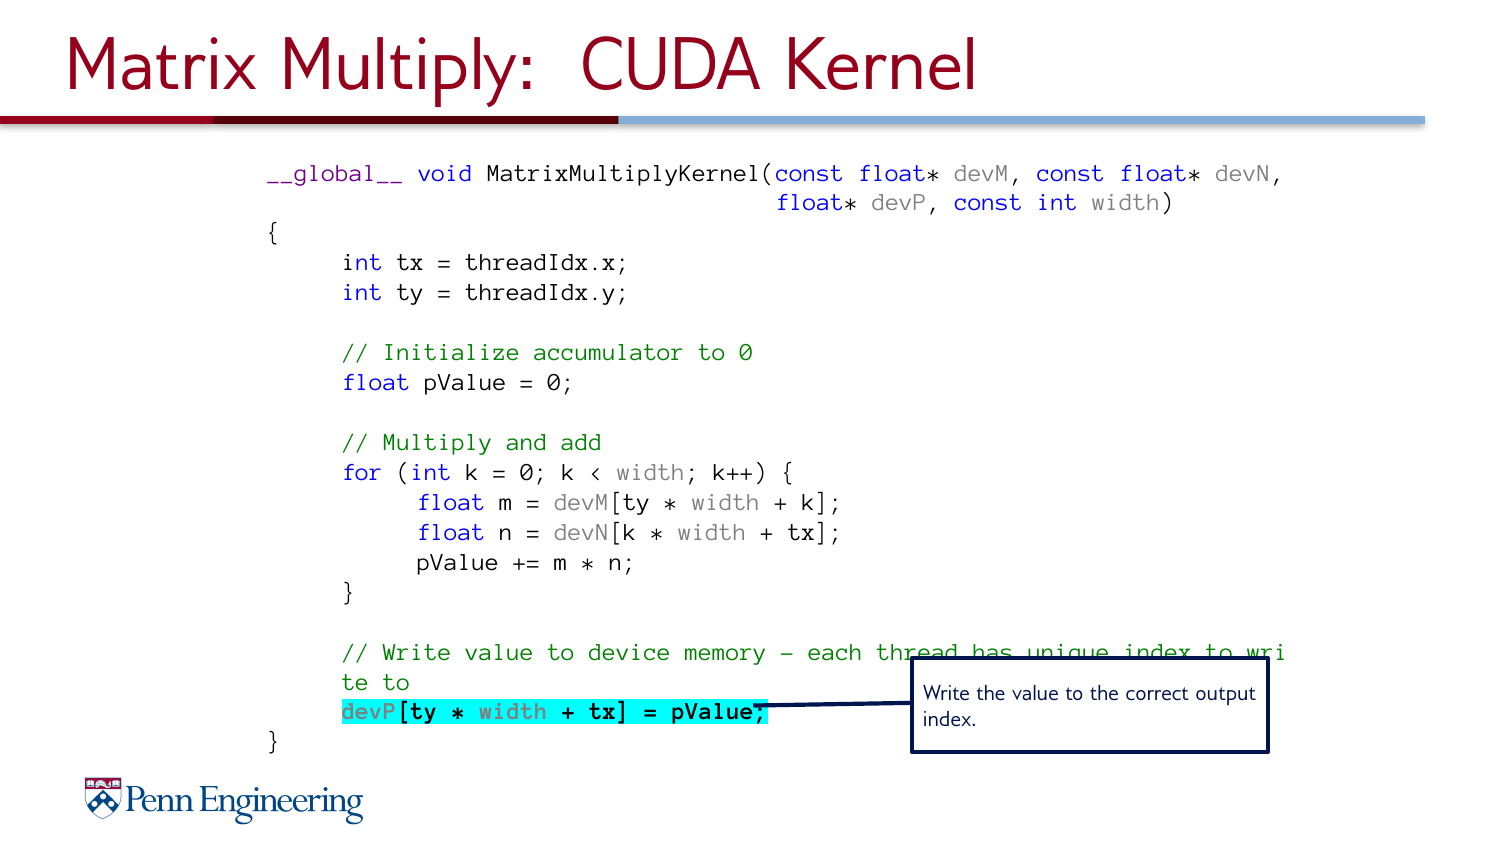

# Matrix Multiply:  CUDA Kernel
__global__ void MatrixMultiplyKernel(const float* devM, const float* devN,
                                     float* devP, const int width)
{
int tx = threadIdx.x;
int ty = threadIdx.y;

// Initialize accumulator to 0
float pValue = 0;

// Multiply and add
for (int k = 0; k < width; k++) {
float m = devM[ty * width + k];
float n = devN[k * width + tx];
pValue += m * n;
}

// Write value to device memory - each thread has unique index to write to
devP[ty * width + tx] = pValue;
}
Write the value to the correct output index.